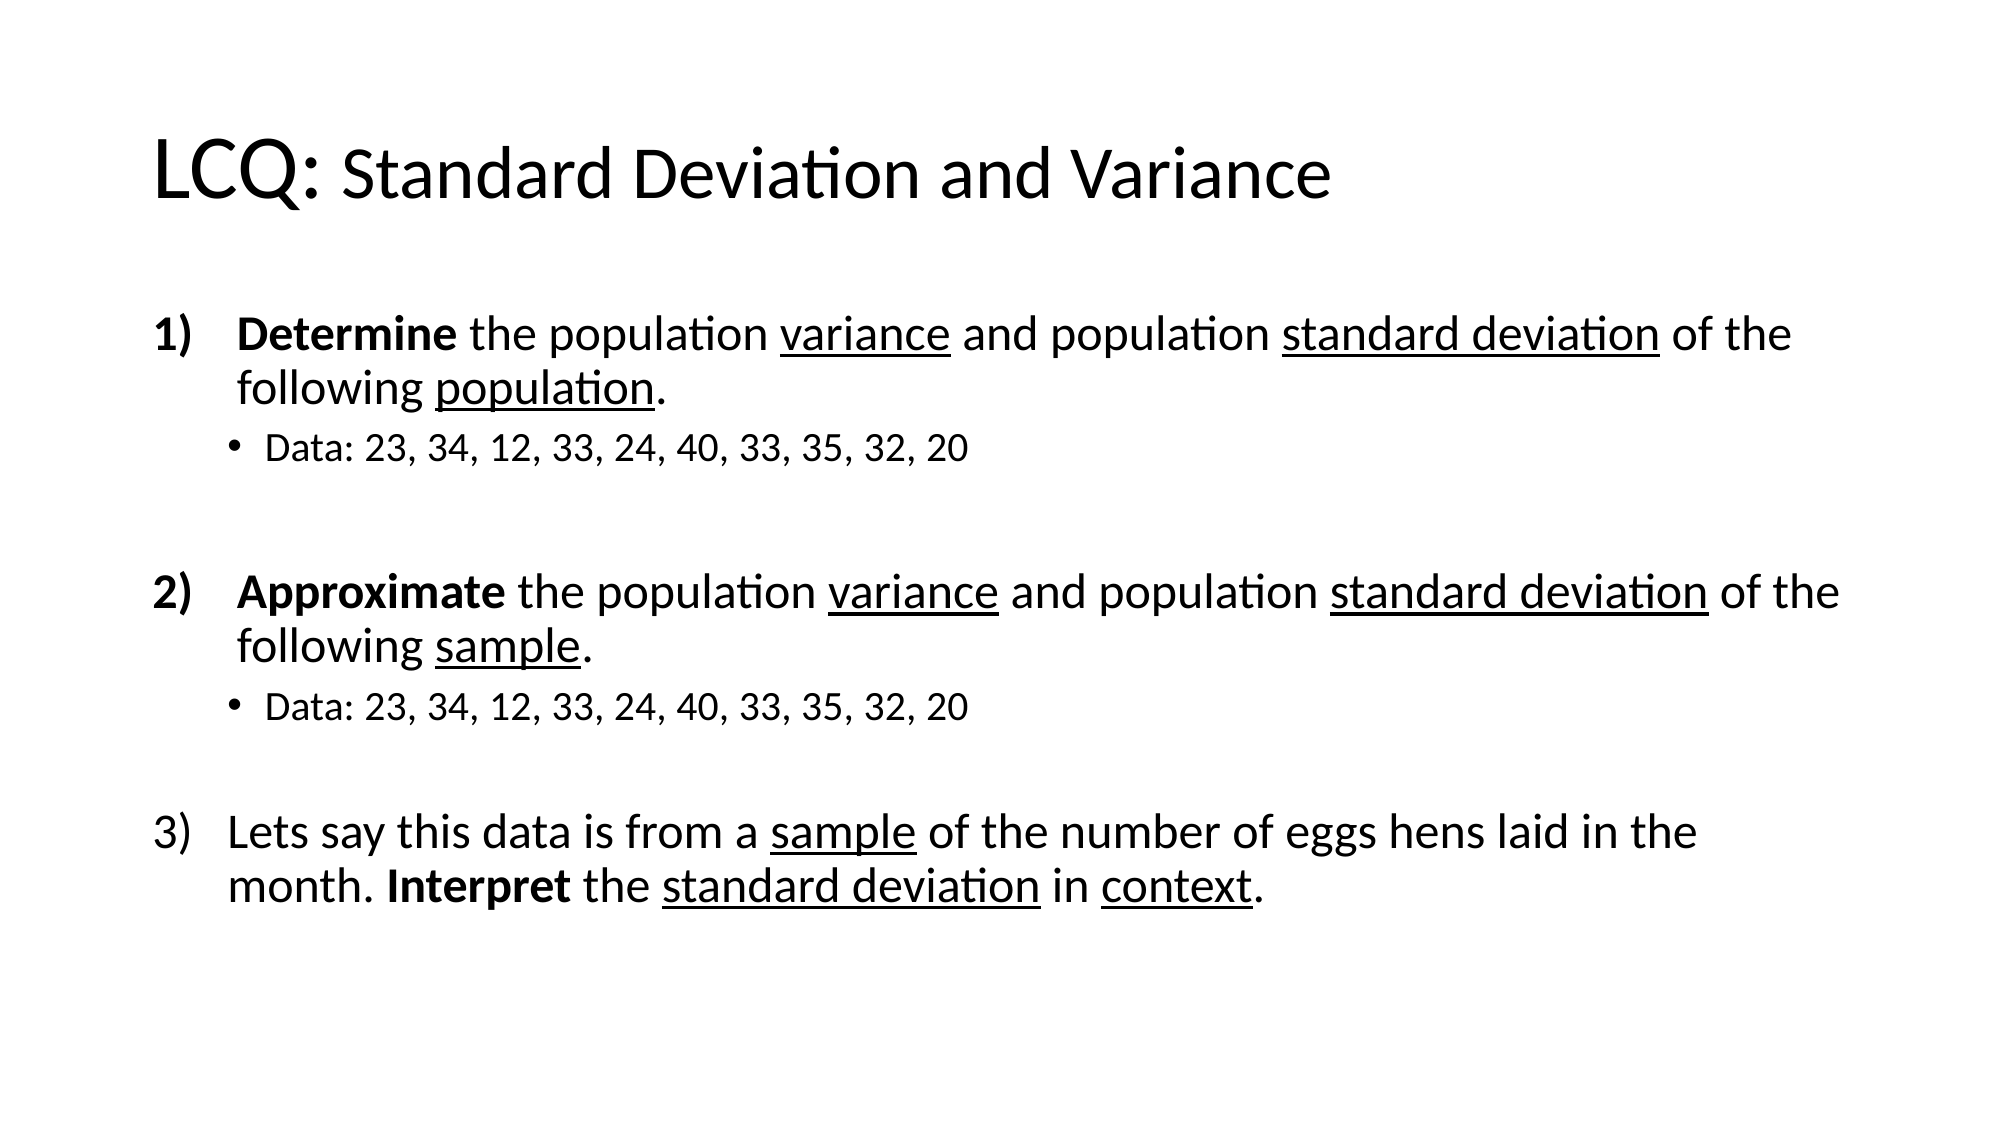

# LCQ: Standard Deviation and Variance
Determine the population variance and population standard deviation of the following population.
Data: 23, 34, 12, 33, 24, 40, 33, 35, 32, 20

Approximate the population variance and population standard deviation of the following sample.
Data: 23, 34, 12, 33, 24, 40, 33, 35, 32, 20

Lets say this data is from a sample of the number of eggs hens laid in the month. Interpret the standard deviation in context.